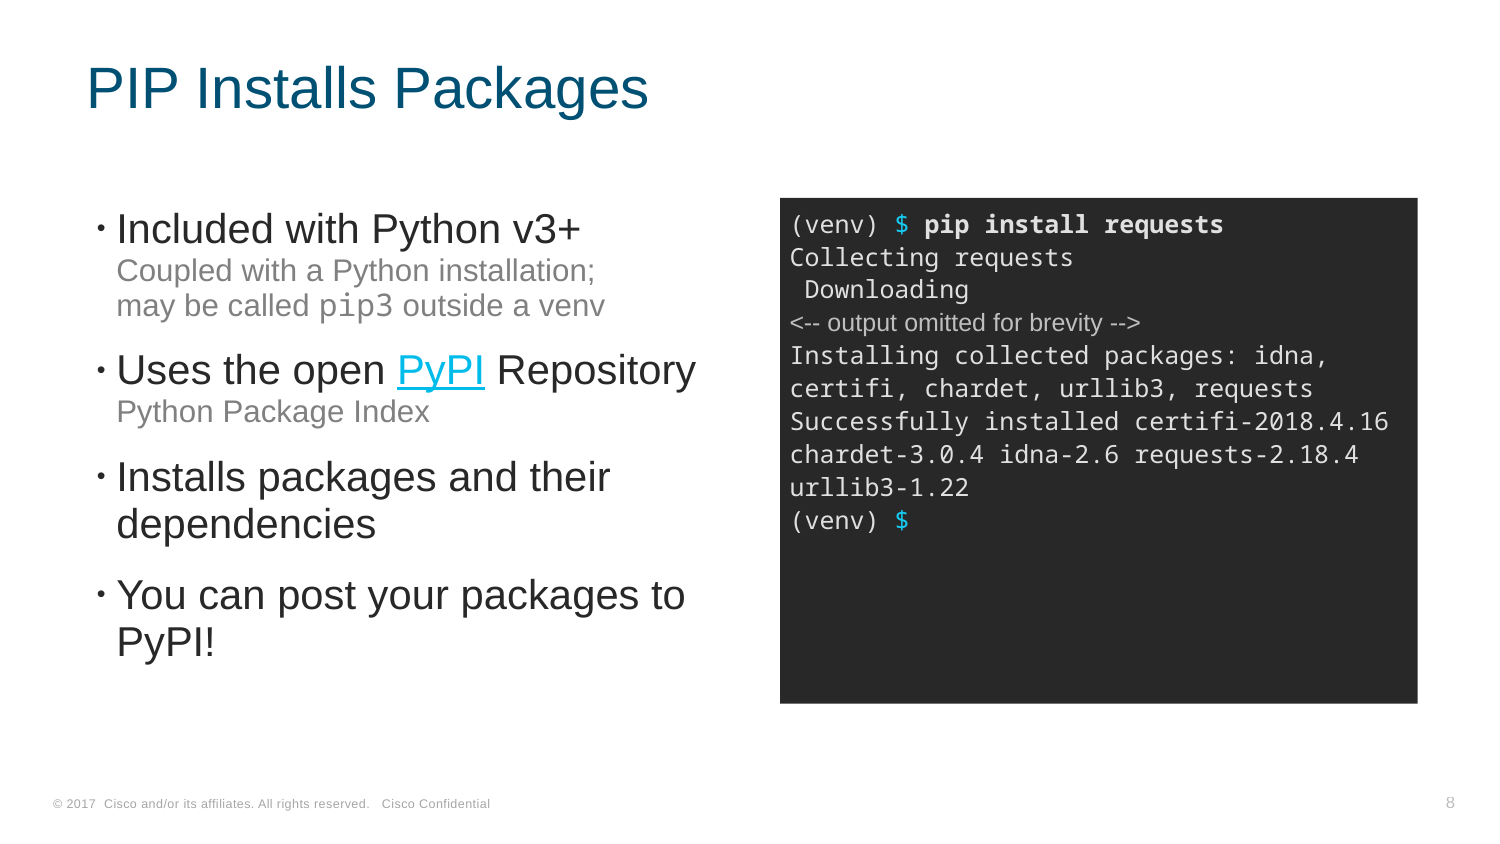

# PIP Installs Packages
Included with Python v3+
Coupled with a Python installation;
may be called pip3 outside a venv
Uses the open PyPI Repository
Python Package Index
Installs packages and their dependencies
You can post your packages to PyPI!

(venv) $ pip install requests
Collecting requests
 Downloading
<-- output omitted for brevity -->
Installing collected packages: idna, certifi, chardet, urllib3, requests
Successfully installed certifi-2018.4.16 chardet-3.0.4 idna-2.6 requests-2.18.4 urllib3-1.22
(venv) $